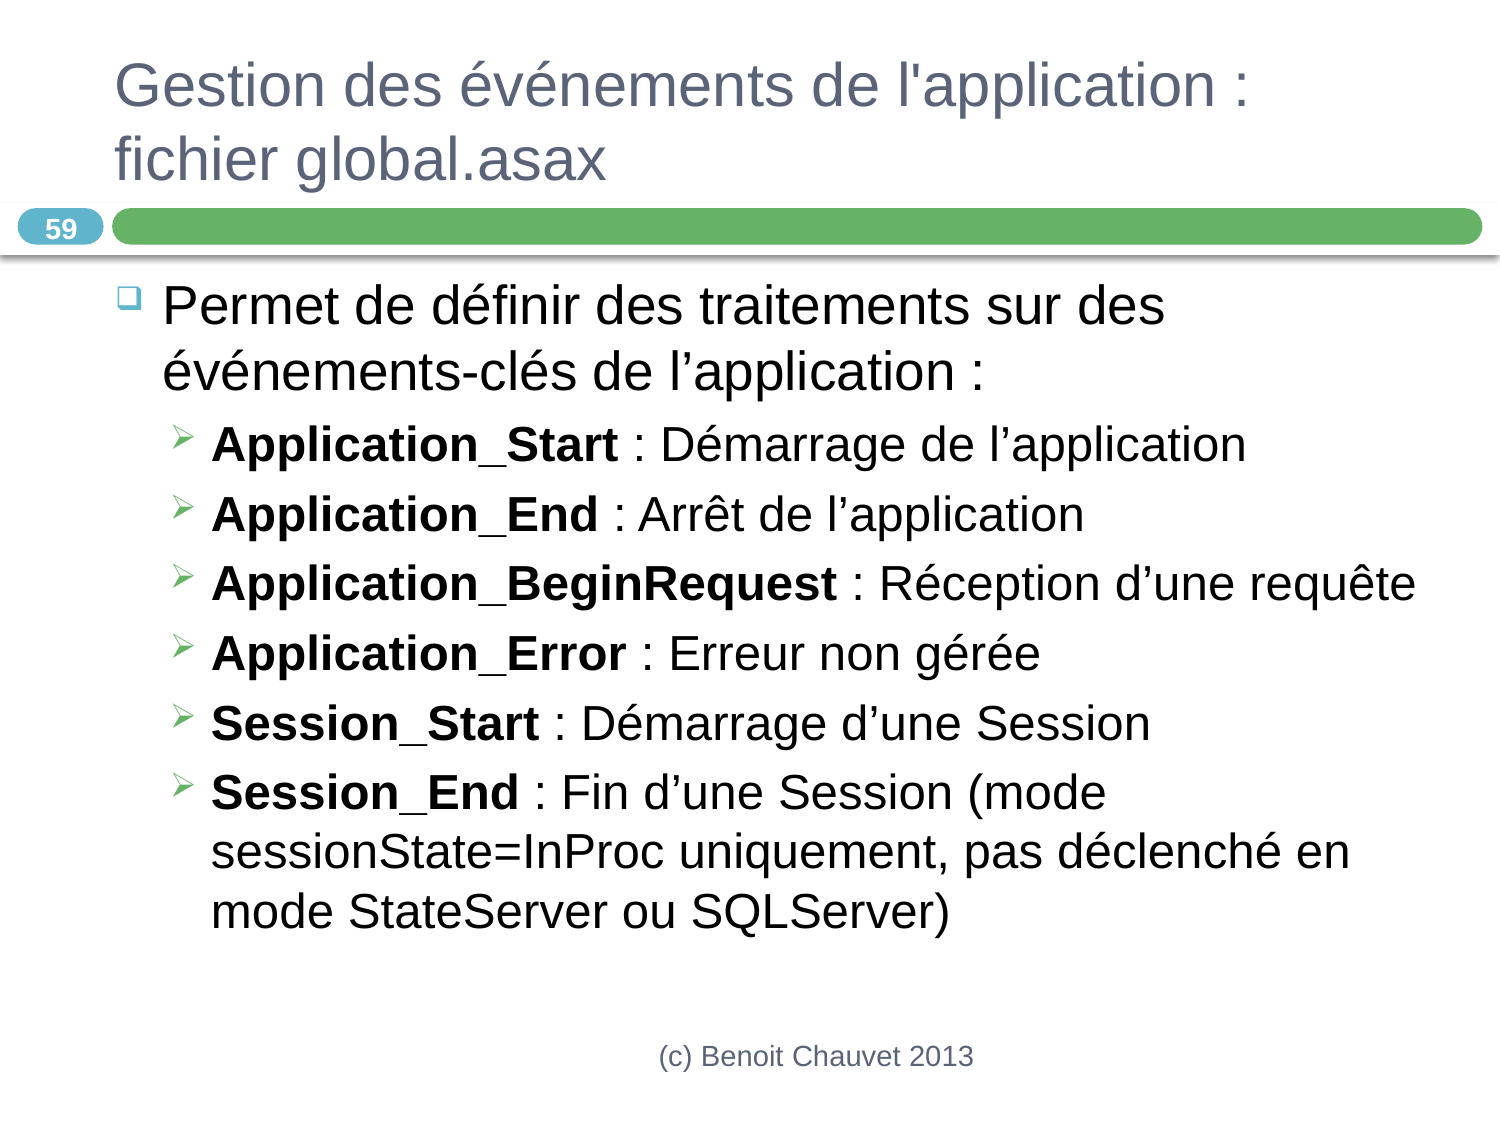

# Gestion des événements de l'application : fichier global.asax
59
Permet de définir des traitements sur des événements-clés de l’application :
Application_Start : Démarrage de l’application
Application_End : Arrêt de l’application
Application_BeginRequest : Réception d’une requête
Application_Error : Erreur non gérée
Session_Start : Démarrage d’une Session
Session_End : Fin d’une Session (mode sessionState=InProc uniquement, pas déclenché en mode StateServer ou SQLServer)

(c) Benoit Chauvet 2013